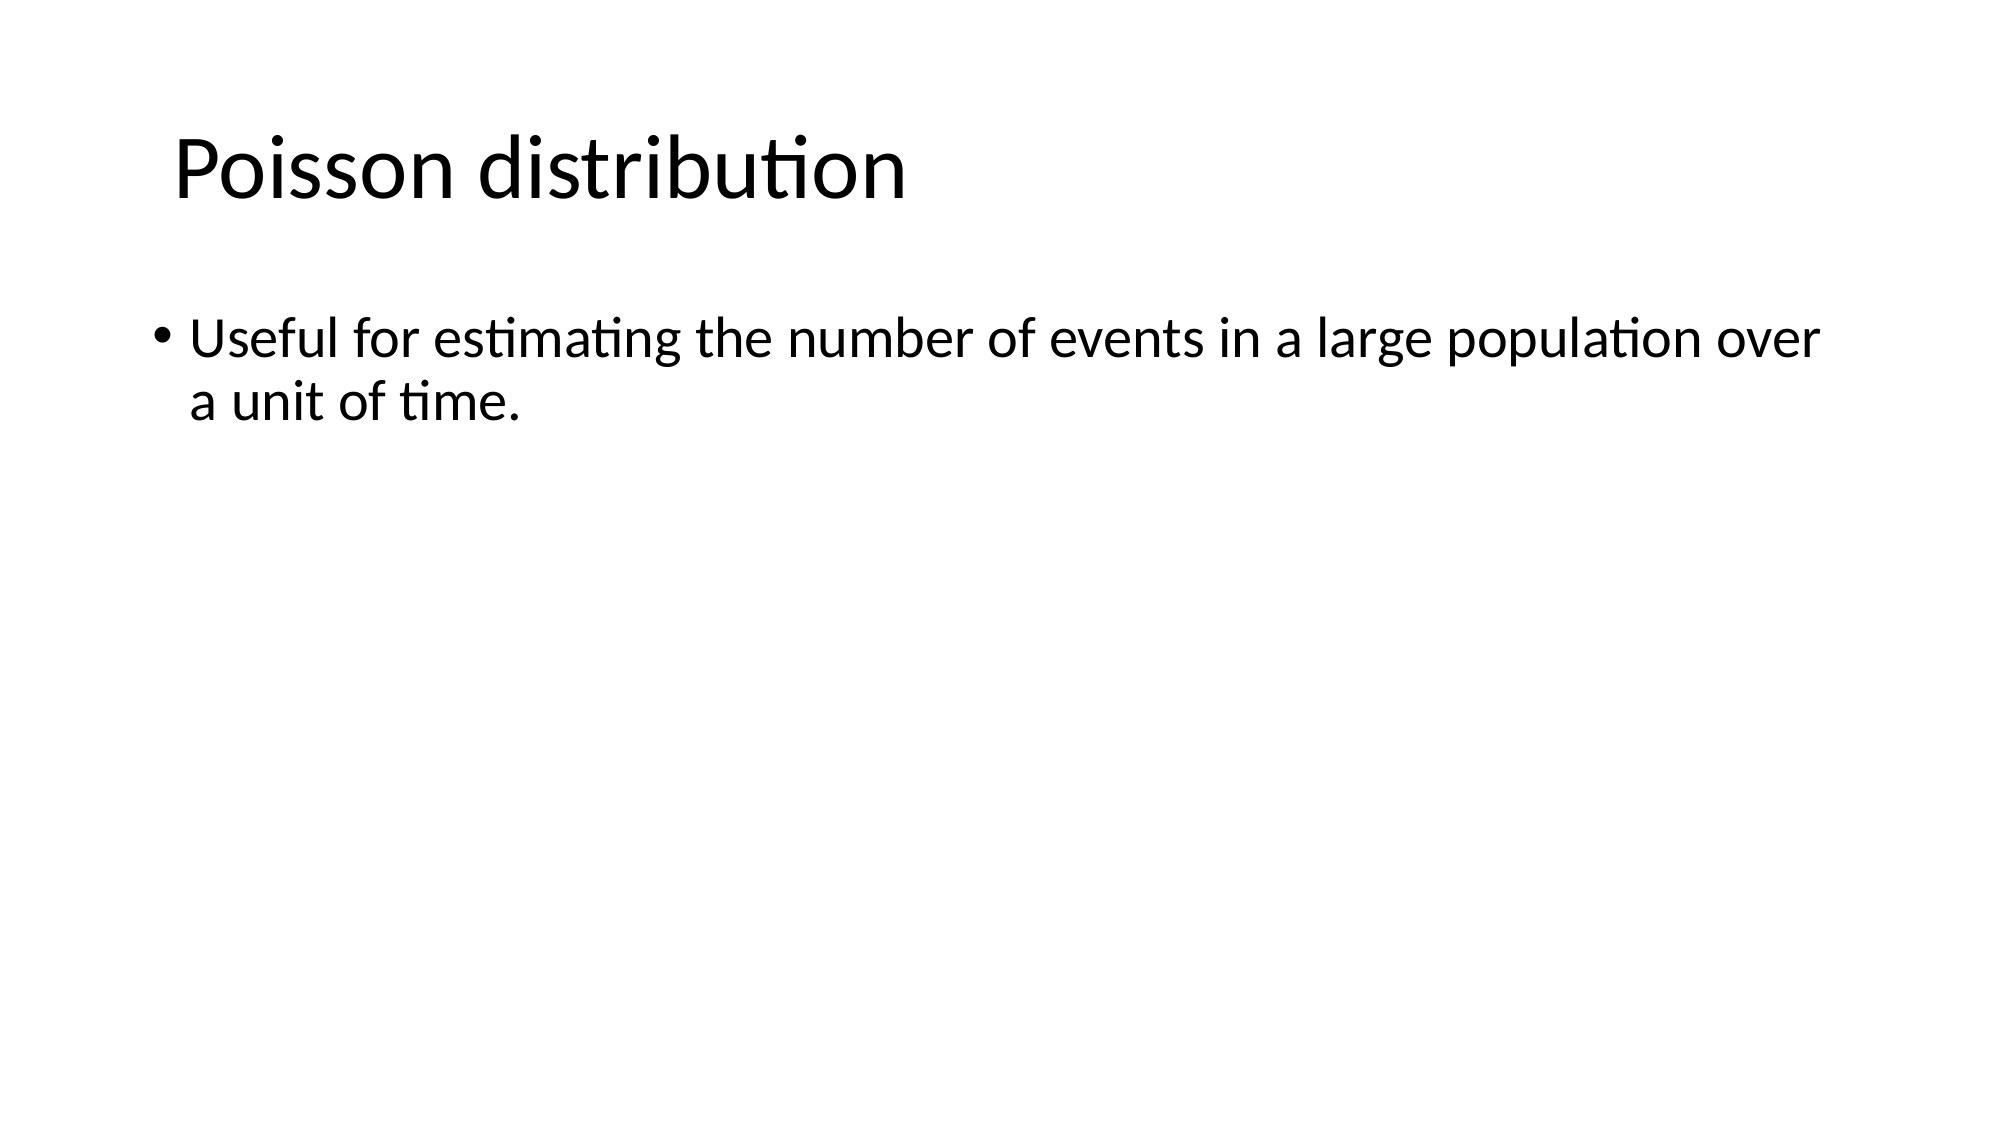

# Poisson distribution
Useful for estimating the number of events in a large population over a unit of time.